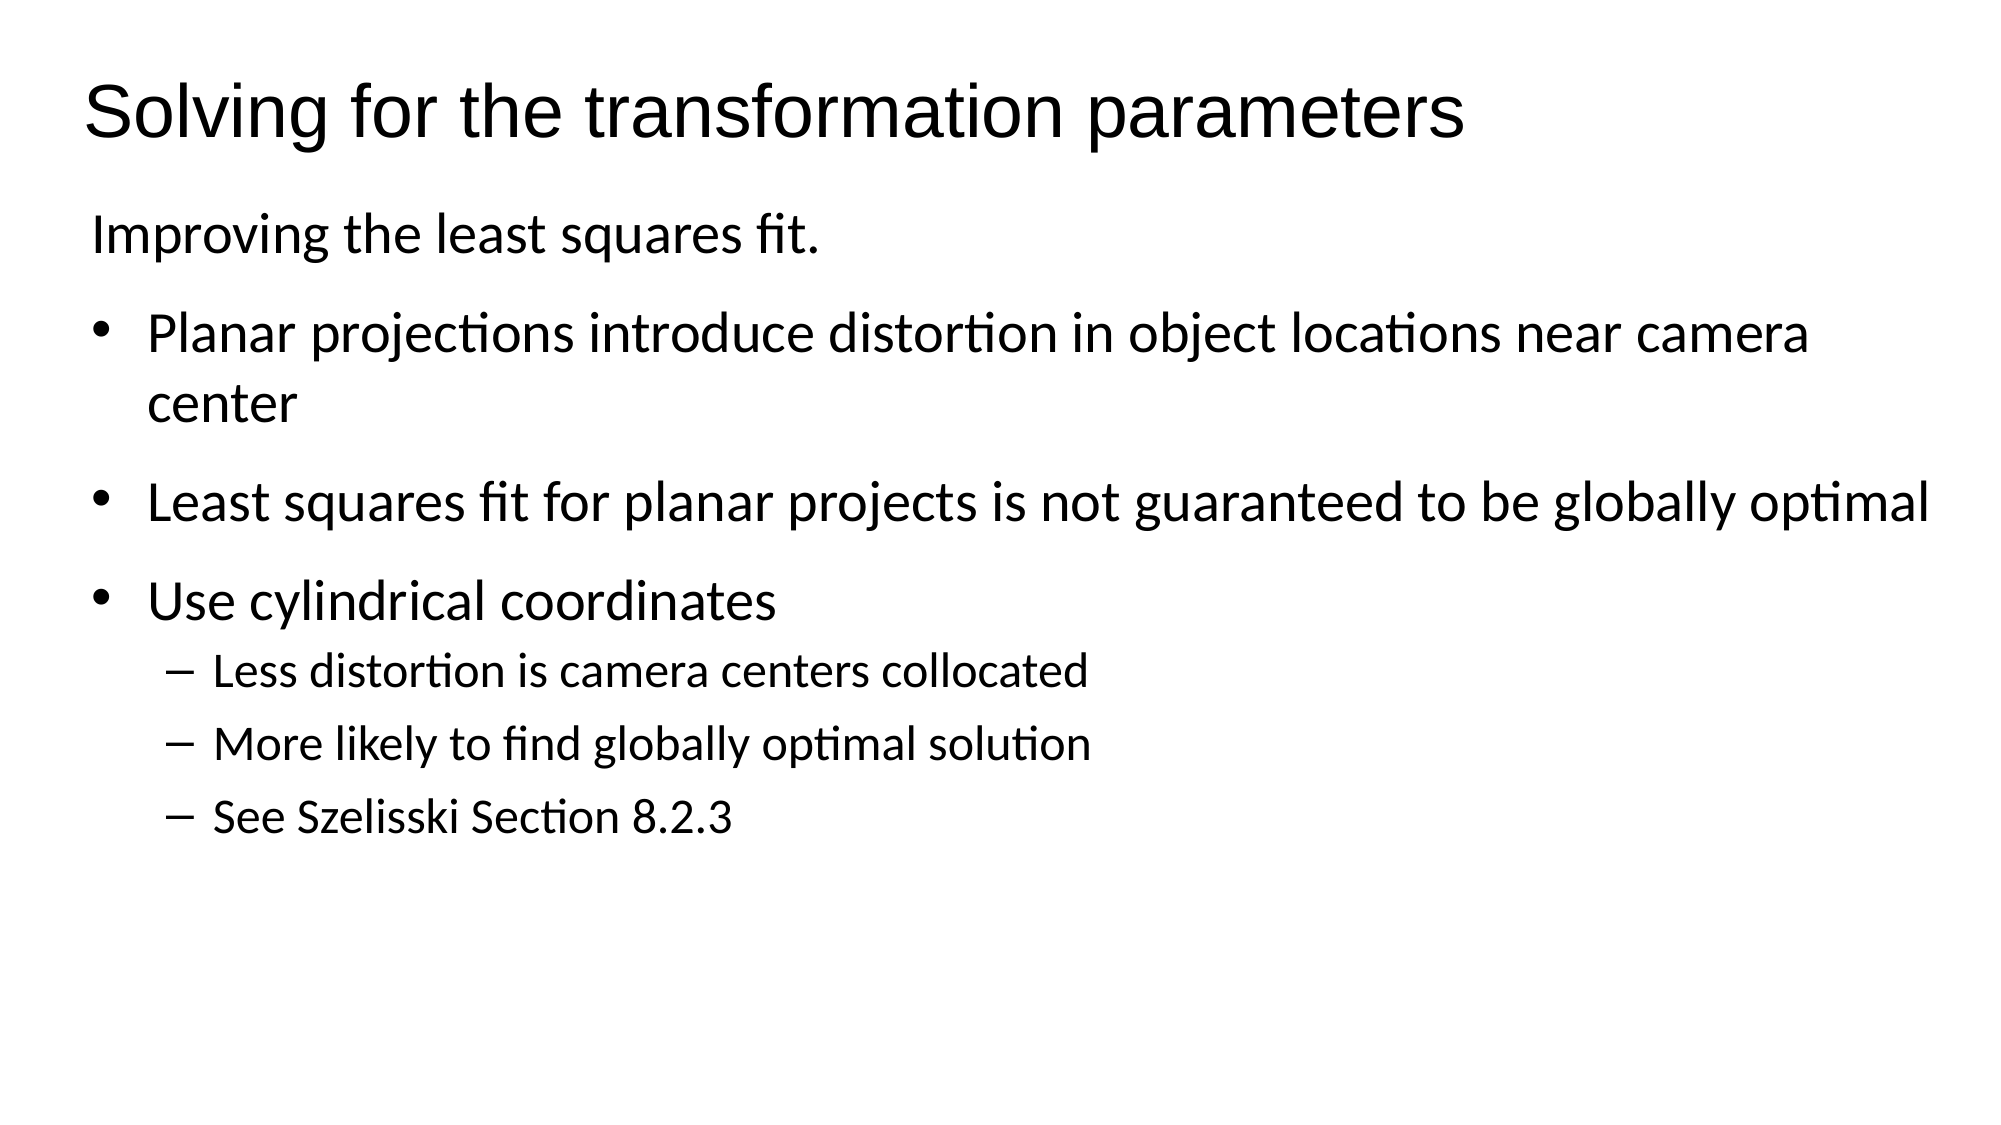

# Solving for the transformation parameters
Improving the least squares fit.
Planar projections introduce distortion in object locations near camera center
Least squares fit for planar projects is not guaranteed to be globally optimal
Use cylindrical coordinates
Less distortion is camera centers collocated
More likely to find globally optimal solution
See Szelisski Section 8.2.3